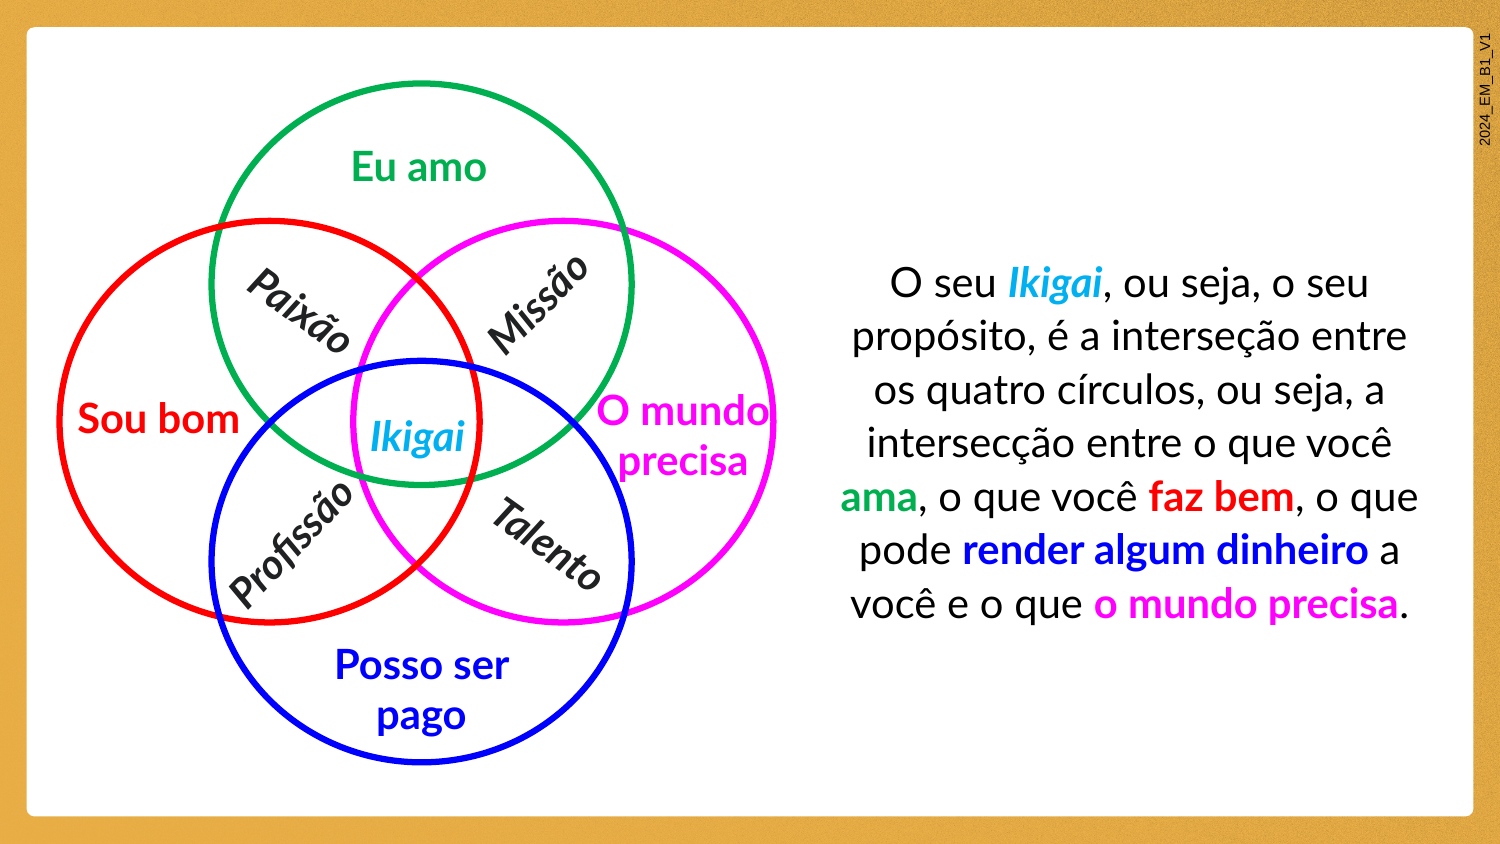

Eu amo

O mundo precisa
Sou bom
Posso ser pago
Missão
Paixão
Profissão
Talento
O seu Ikigai, ou seja, o seu propósito, é a interseção entre os quatro círculos, ou seja, a intersecção entre o que você ama, o que você faz bem, o que pode render algum dinheiro a você e o que o mundo precisa.

Ikigai